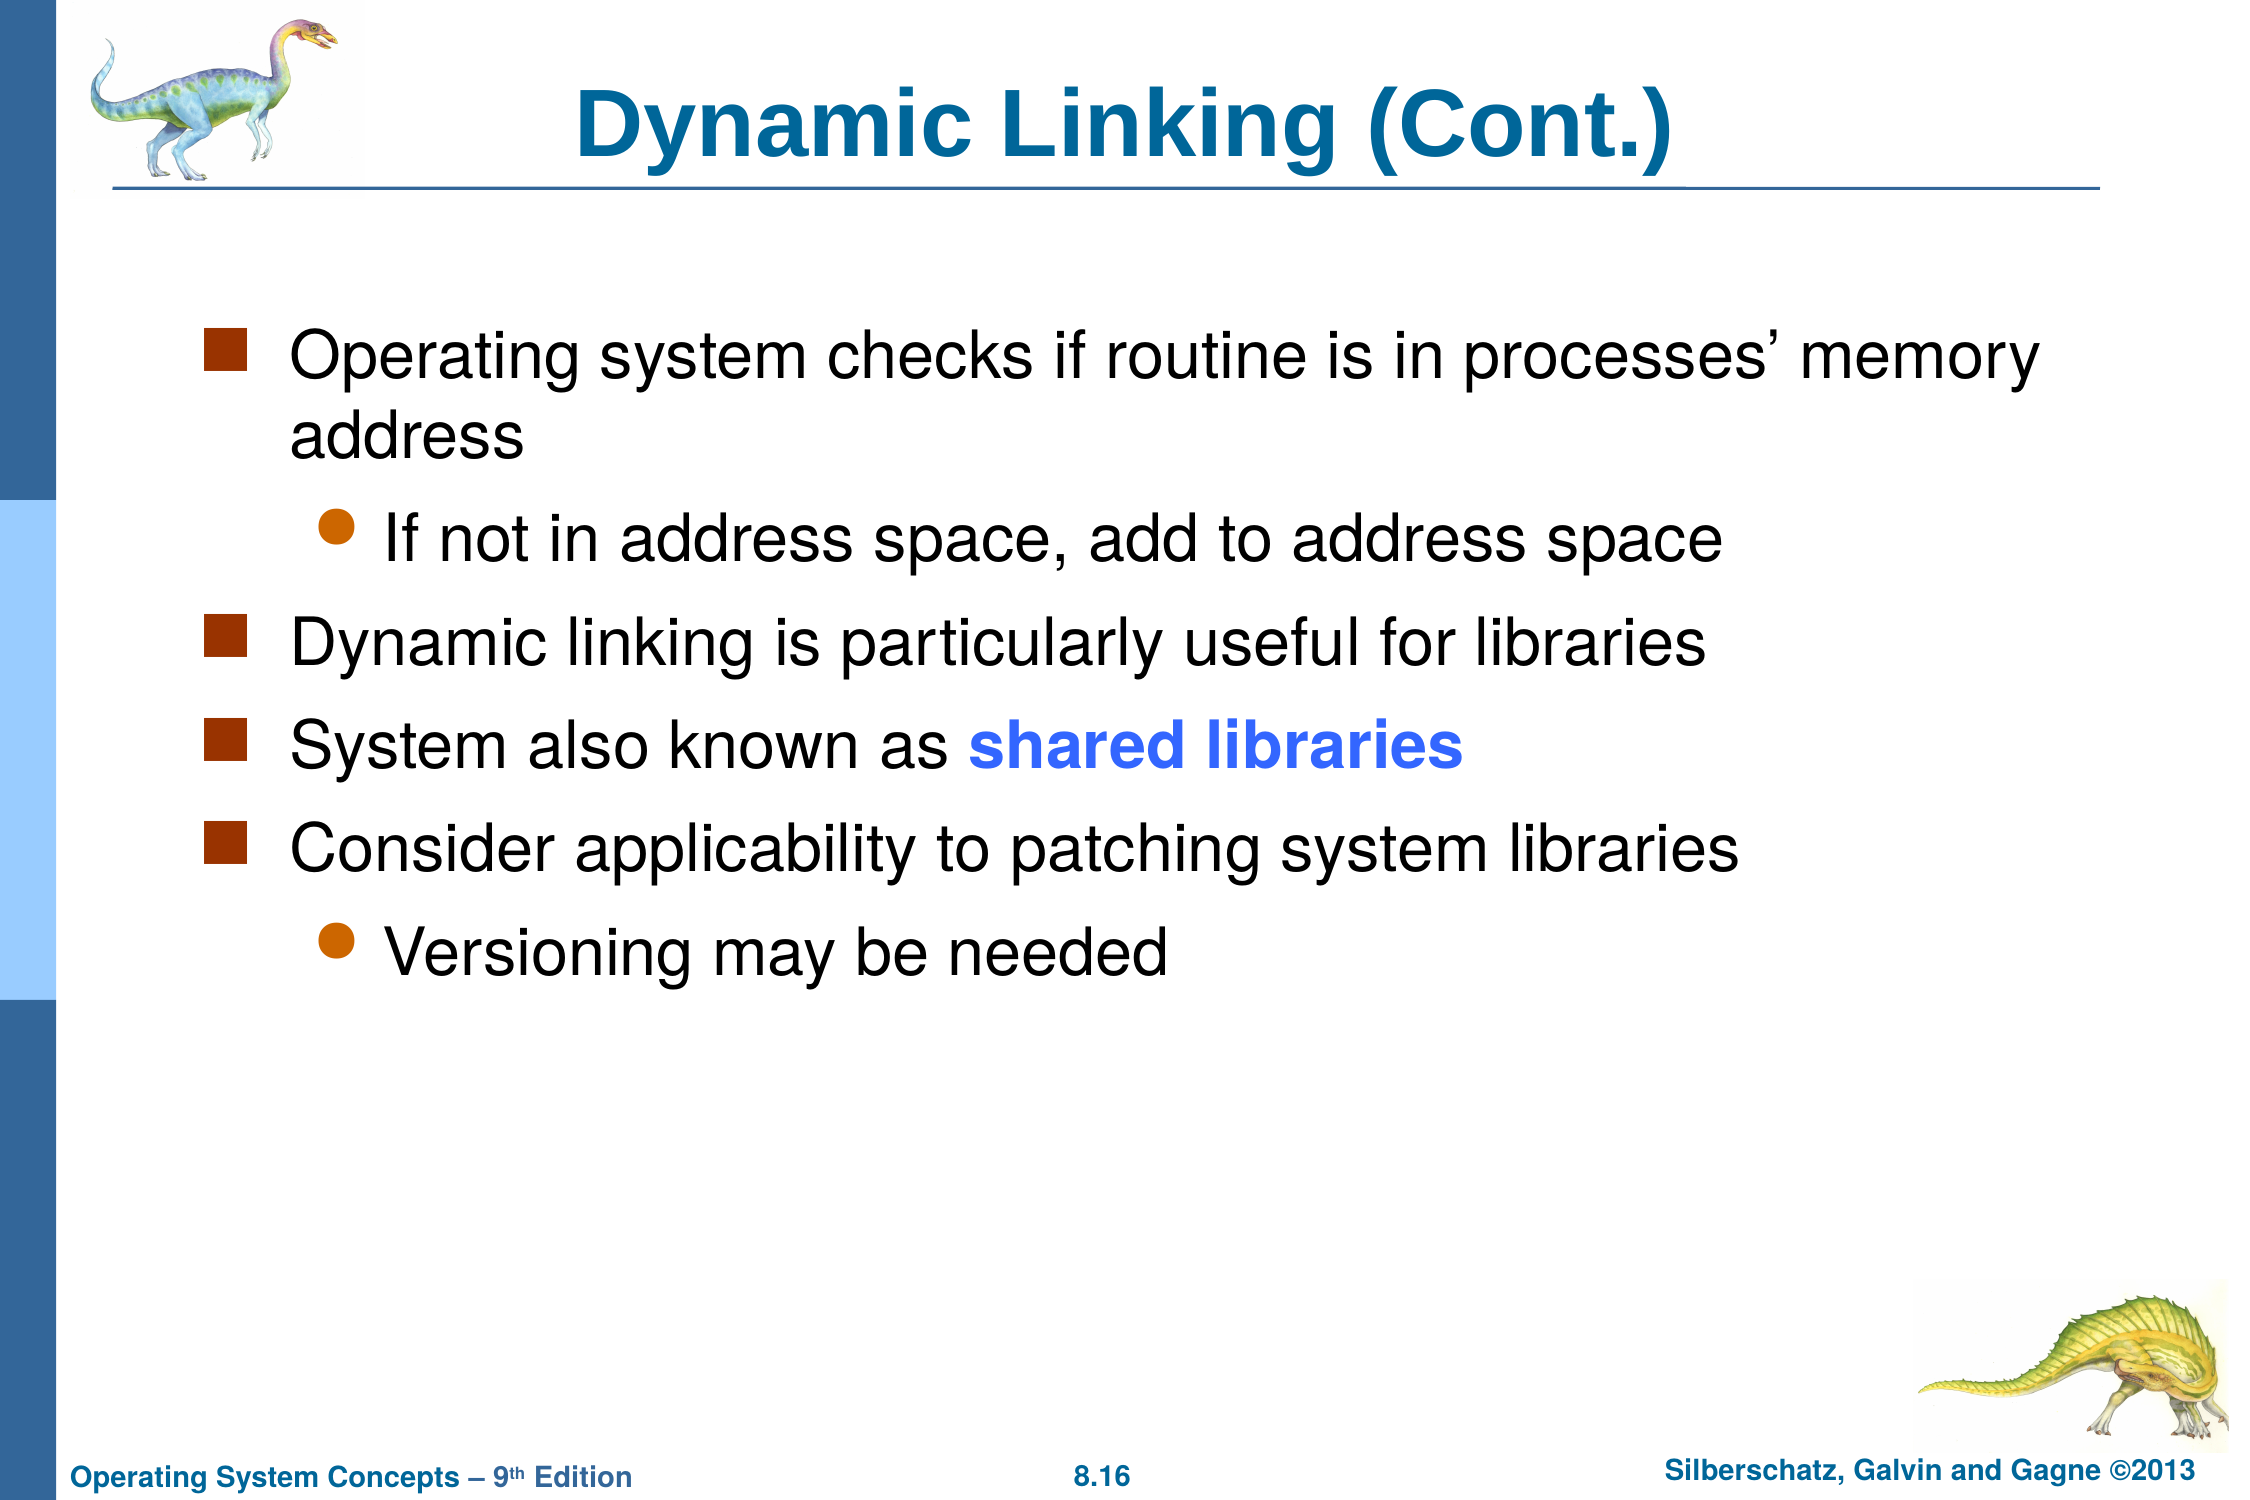

# Dynamic Linking (Cont.)
Operating system checks if routine is in processes’ memory address
If not in address space, add to address space
Dynamic linking is particularly useful for libraries
System also known as shared libraries
Consider applicability to patching system libraries
Versioning may be needed